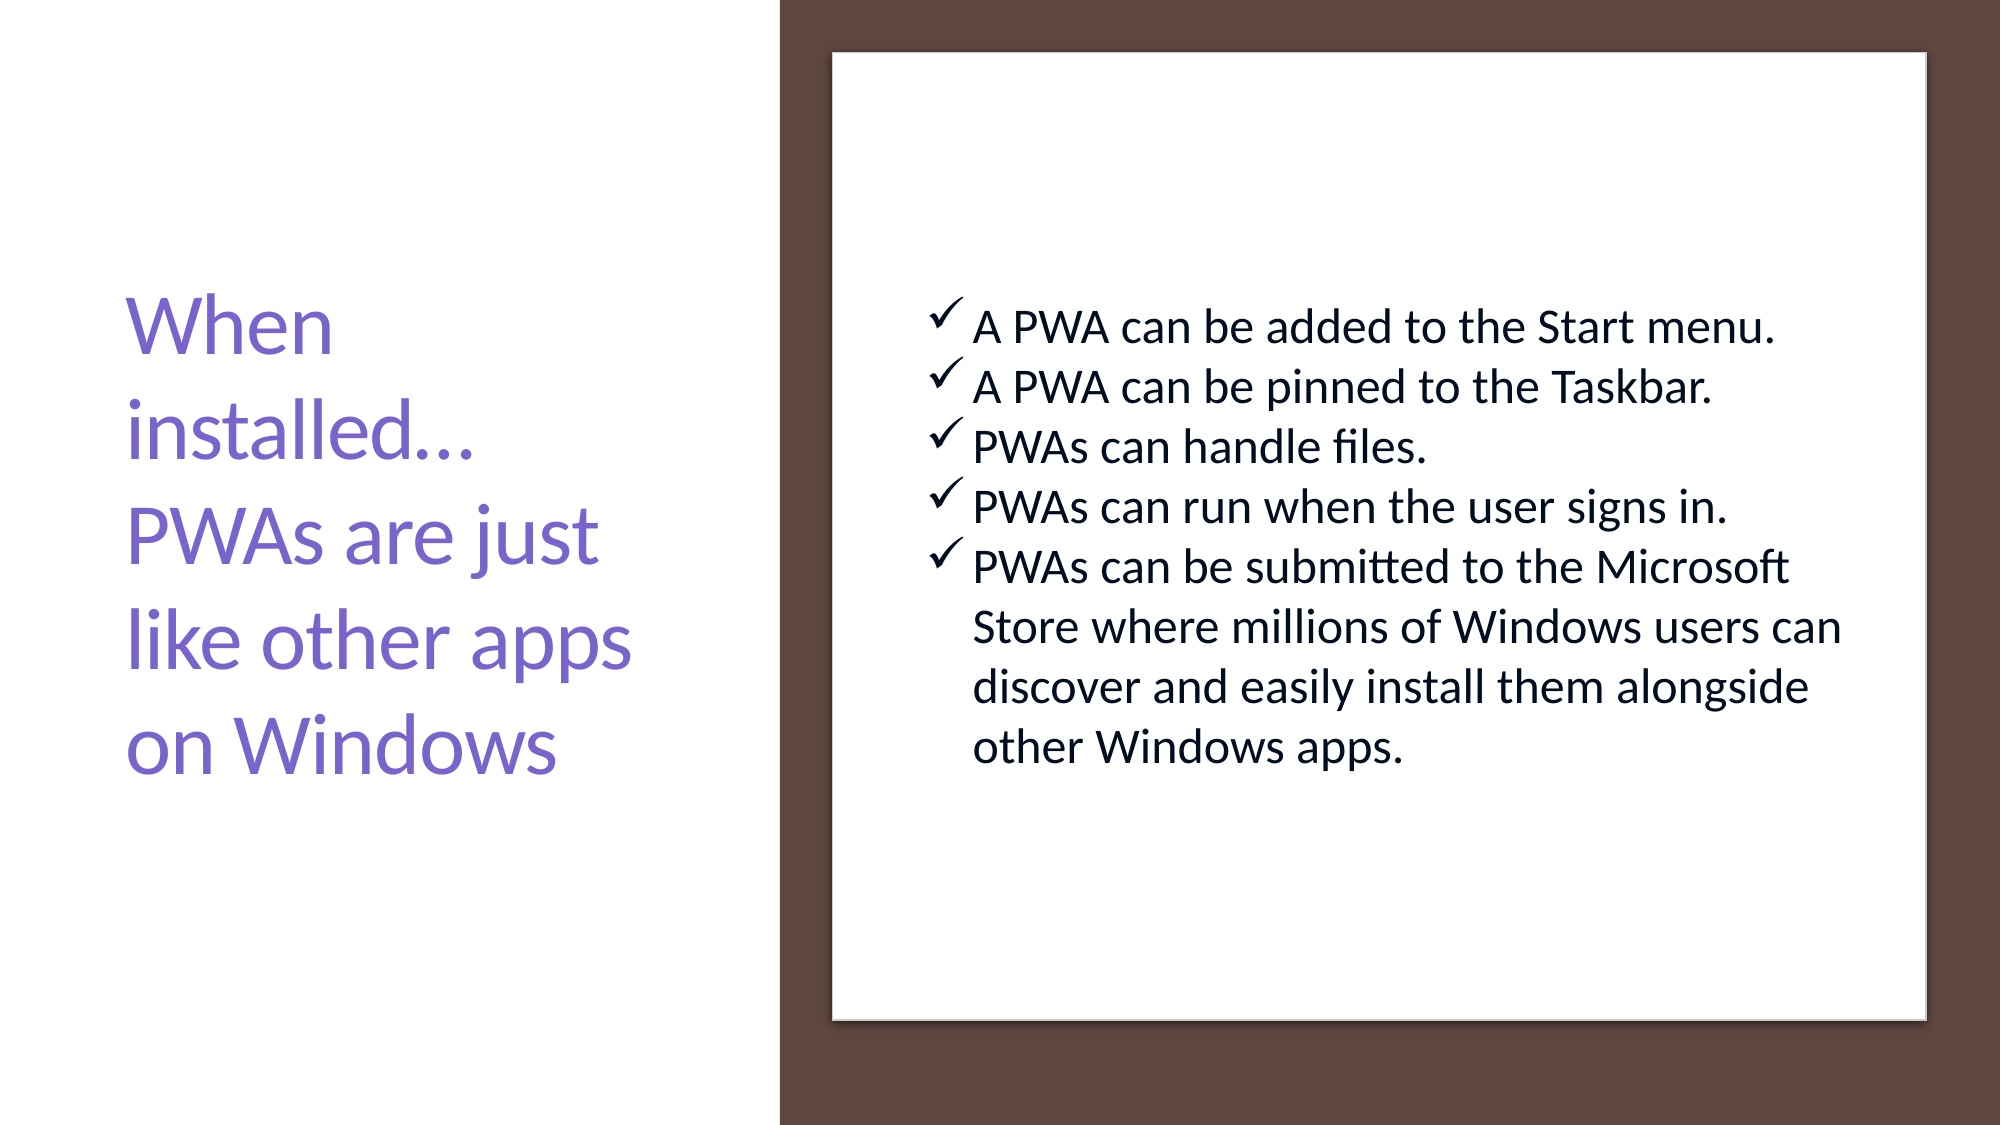

When installed… PWAs are just like other apps on Windows
A PWA can be added to the Start menu.
A PWA can be pinned to the Taskbar.
PWAs can handle files.
PWAs can run when the user signs in.
PWAs can be submitted to the Microsoft Store where millions of Windows users can discover and easily install them alongside other Windows apps.